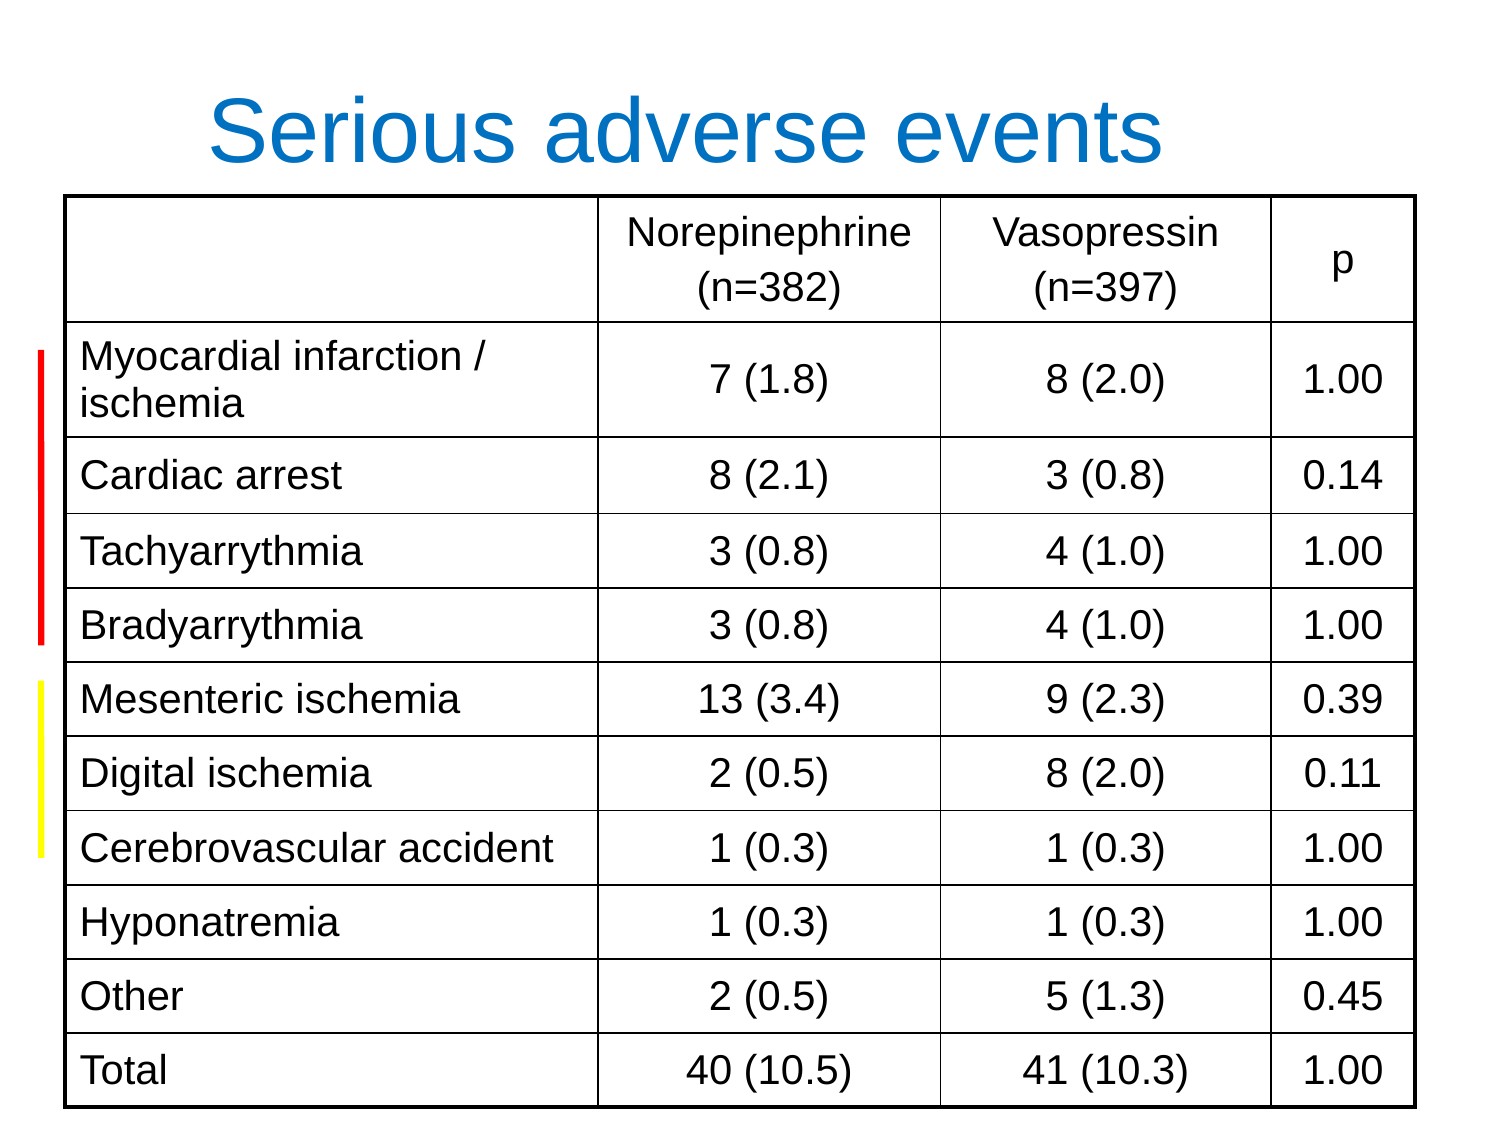

# Serious adverse events
|  | Norepinephrine (n=382) | Vasopressin (n=397) | p |
| --- | --- | --- | --- |
| Myocardial infarction / ischemia | 7 (1.8) | 8 (2.0) | 1.00 |
| Cardiac arrest | 8 (2.1) | 3 (0.8) | 0.14 |
| Tachyarrythmia | 3 (0.8) | 4 (1.0) | 1.00 |
| Bradyarrythmia | 3 (0.8) | 4 (1.0) | 1.00 |
| Mesenteric ischemia | 13 (3.4) | 9 (2.3) | 0.39 |
| Digital ischemia | 2 (0.5) | 8 (2.0) | 0.11 |
| Cerebrovascular accident | 1 (0.3) | 1 (0.3) | 1.00 |
| Hyponatremia | 1 (0.3) | 1 (0.3) | 1.00 |
| Other | 2 (0.5) | 5 (1.3) | 0.45 |
| Total | 40 (10.5) | 41 (10.3) | 1.00 |